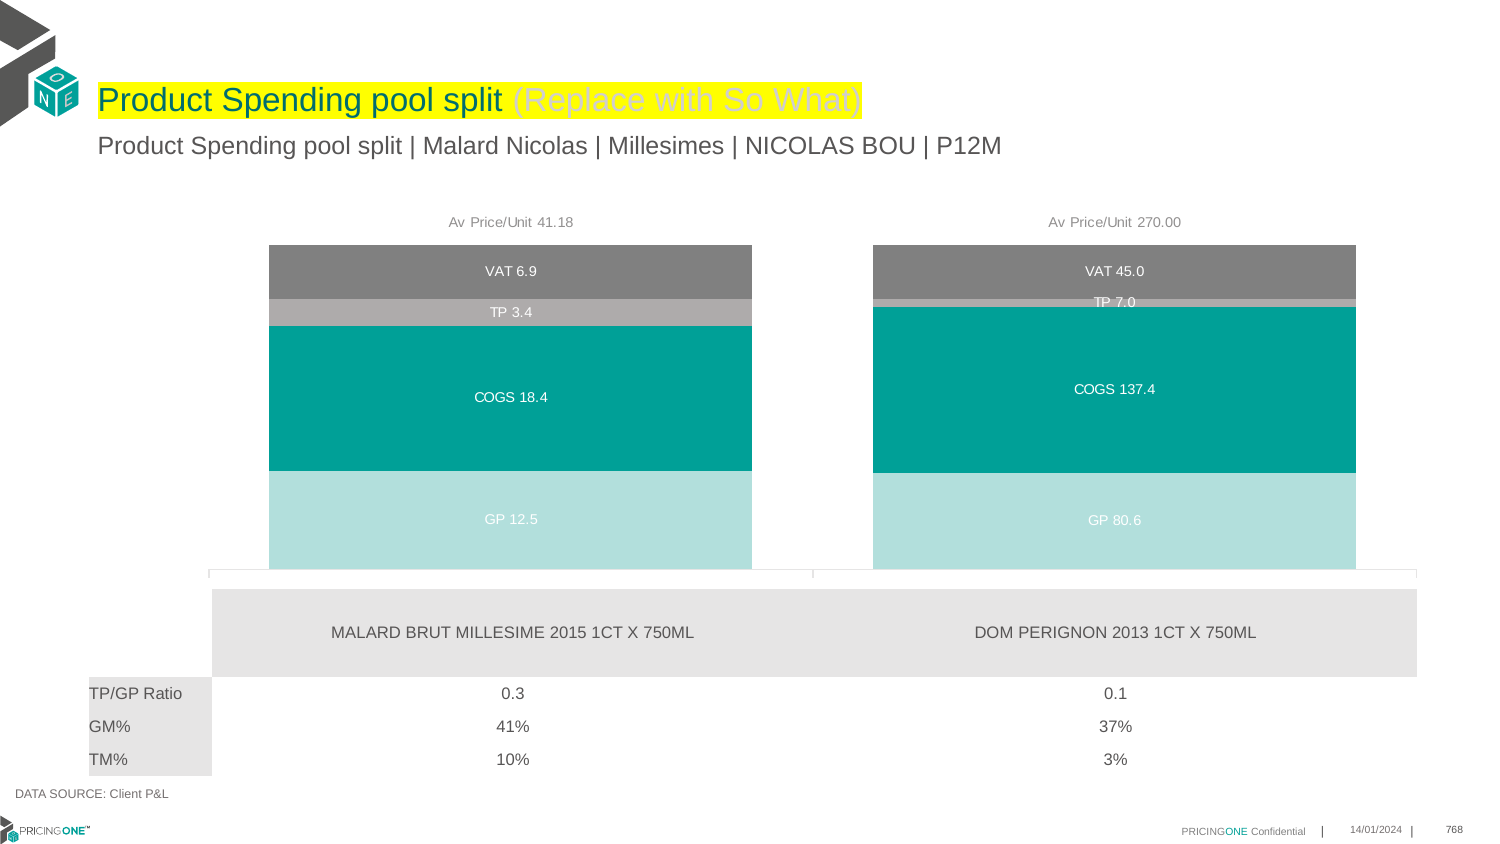

# Product Spending pool split (Replace with So What)
Product Spending pool split | Malard Nicolas | Millesimes | NICOLAS BOU | P12M

### Chart

| Category | GP | COGS | TP | VAT |
|---|---|---|---|---|
| Av Price/Unit 41.18 | 12.523826315789472 | 18.3628 | 3.433501754385972 | 6.864035087719296 |
| Av Price/Unit 270.00 | 80.57021666666667 | 137.40891666666667 | 7.020866666666649 | 45.0 |
|  | MALARD BRUT MILLESIME 2015 1CT X 750ML | DOM PERIGNON 2013 1CT X 750ML |
| --- | --- | --- |
| TP/GP Ratio | 0.3 | 0.1 |
| GM% | 41% | 37% |
| TM% | 10% | 3% |
DATA SOURCE: Client P&L

14/01/2024
768